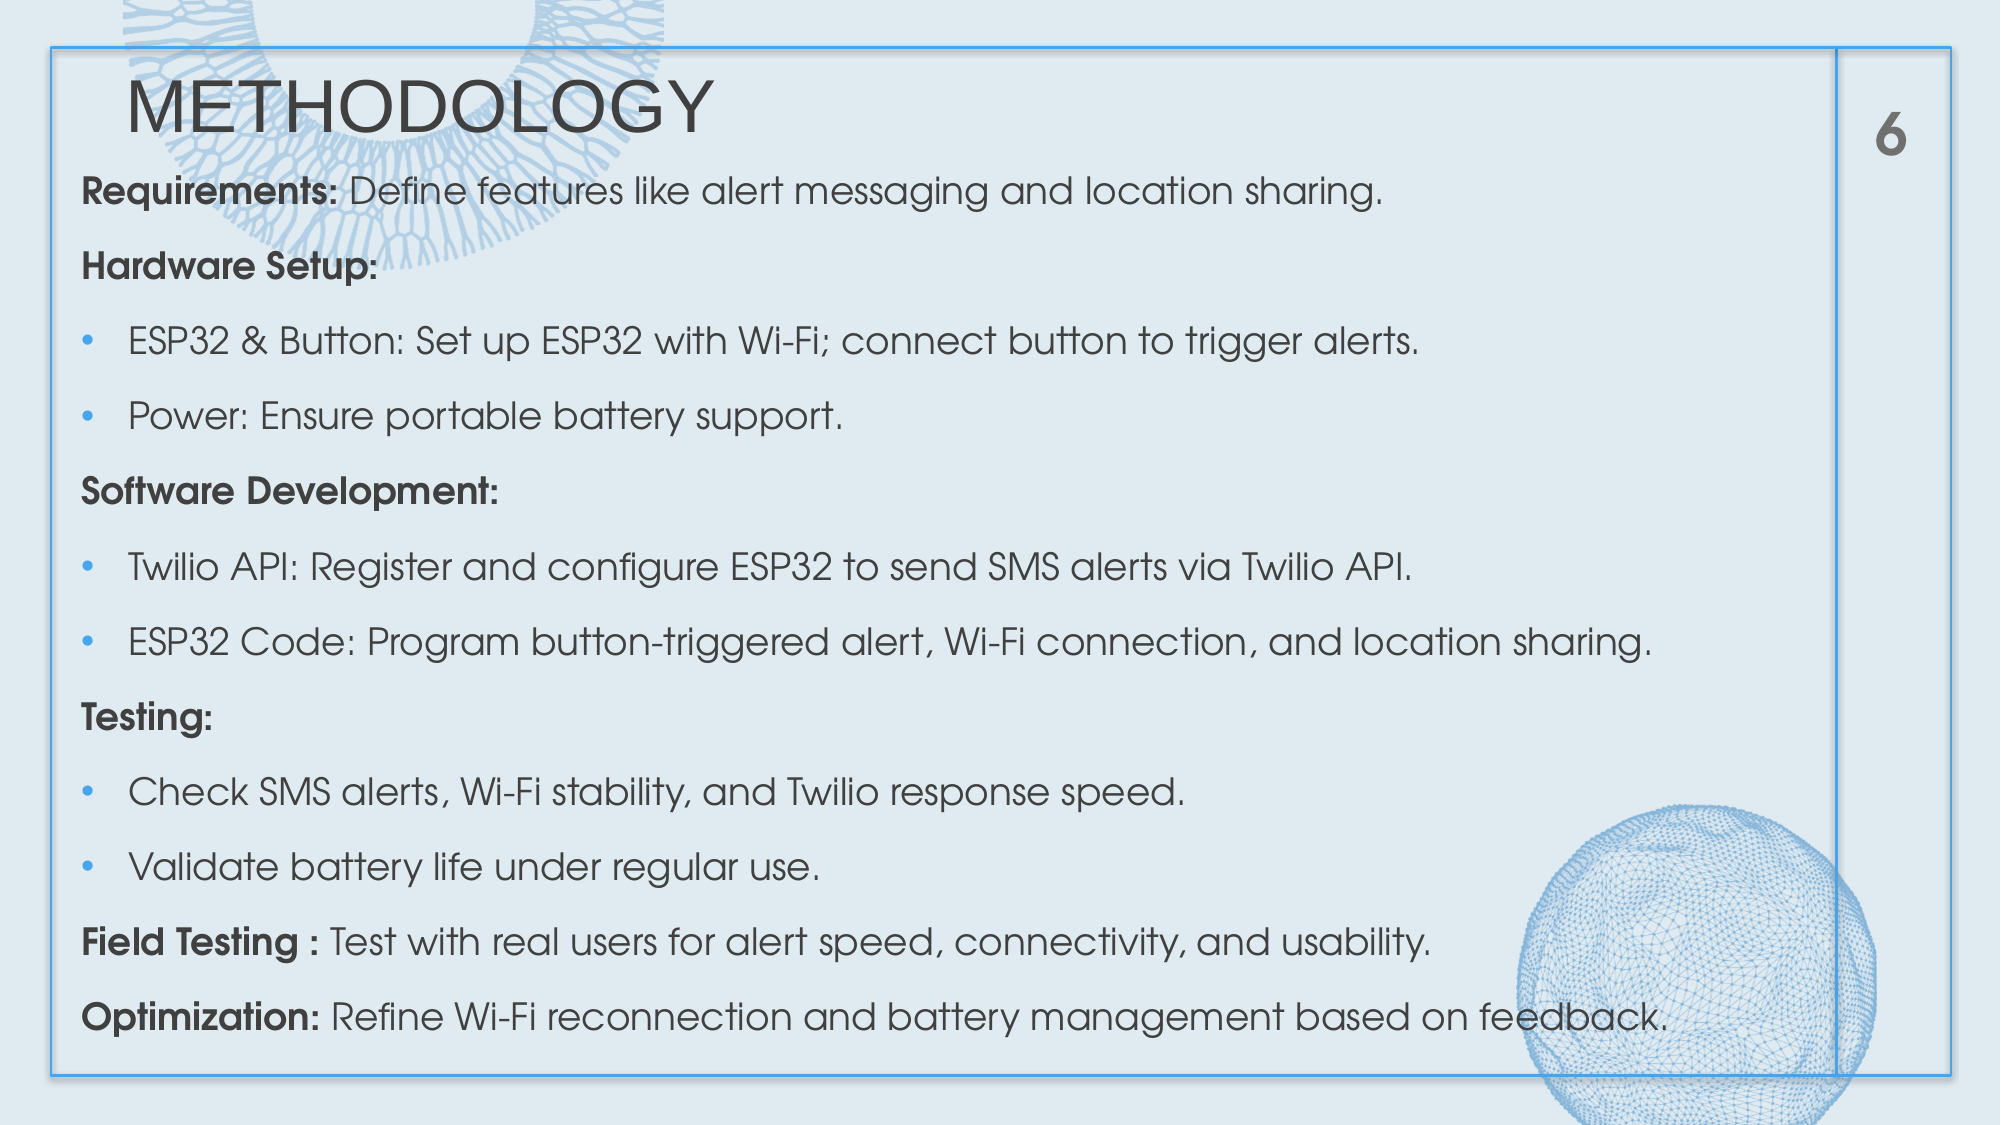

6
# methodology
Requirements: Define features like alert messaging and location sharing.
Hardware Setup:
ESP32 & Button: Set up ESP32 with Wi-Fi; connect button to trigger alerts.
Power: Ensure portable battery support.
Software Development:
Twilio API: Register and configure ESP32 to send SMS alerts via Twilio API.
ESP32 Code: Program button-triggered alert, Wi-Fi connection, and location sharing.
Testing:
Check SMS alerts, Wi-Fi stability, and Twilio response speed.
Validate battery life under regular use.
Field Testing : Test with real users for alert speed, connectivity, and usability.
Optimization: Refine Wi-Fi reconnection and battery management based on feedback.